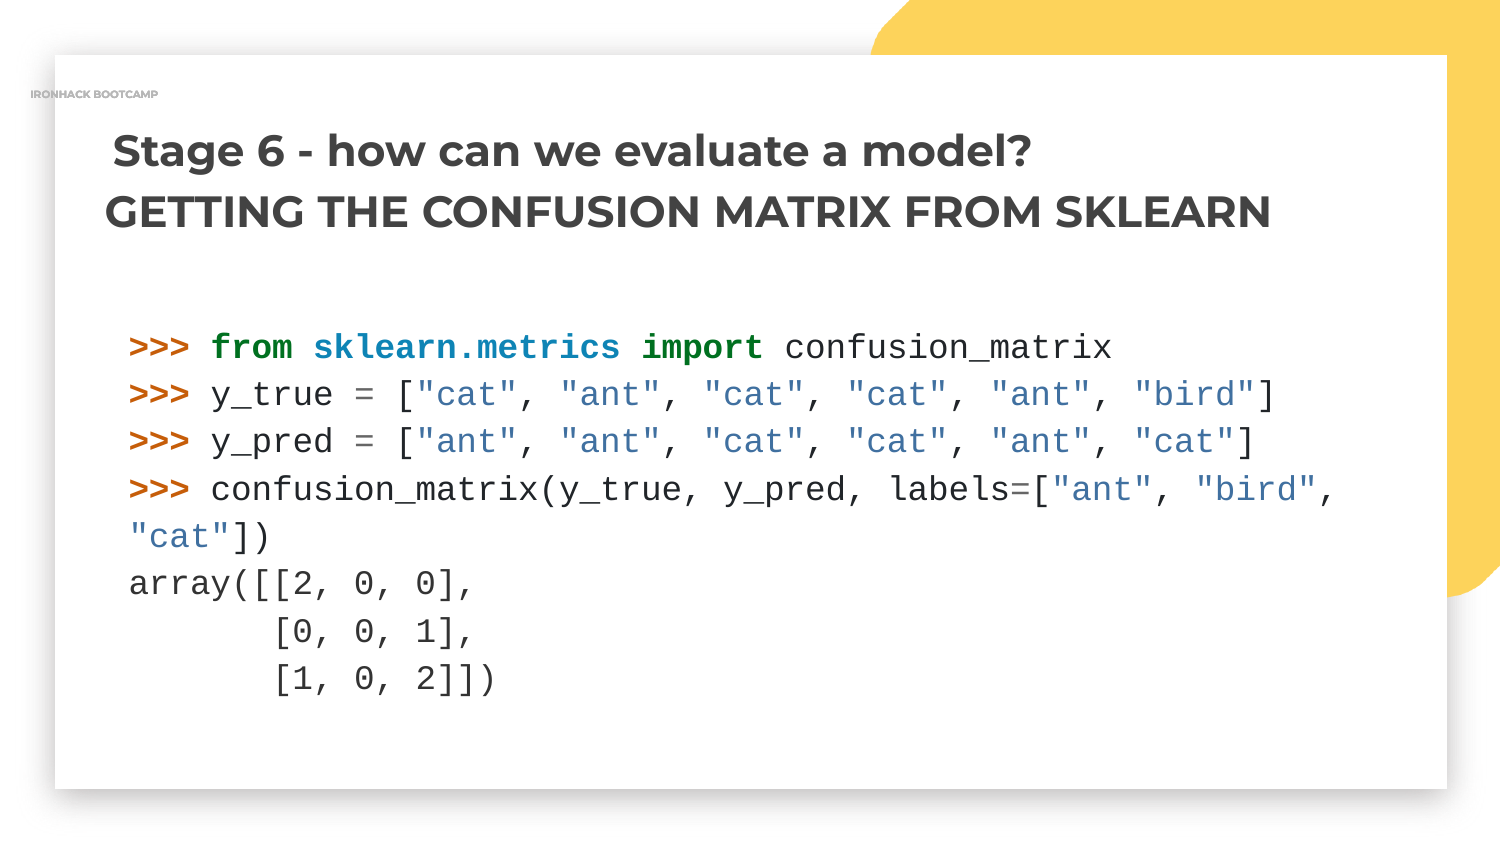

IRONHACK BOOTCAMP
IRONHACK BOOTCAMP
IRONHACK BOOTCAMP
Stage 6 - how can we evaluate a model?
GETTING THE CONFUSION MATRIX FROM SKLEARN
>>> from sklearn.metrics import confusion_matrix
>>> y_true = ["cat", "ant", "cat", "cat", "ant", "bird"]
>>> y_pred = ["ant", "ant", "cat", "cat", "ant", "cat"]
>>> confusion_matrix(y_true, y_pred, labels=["ant", "bird", "cat"])
array([[2, 0, 0],
       [0, 0, 1],
       [1, 0, 2]])